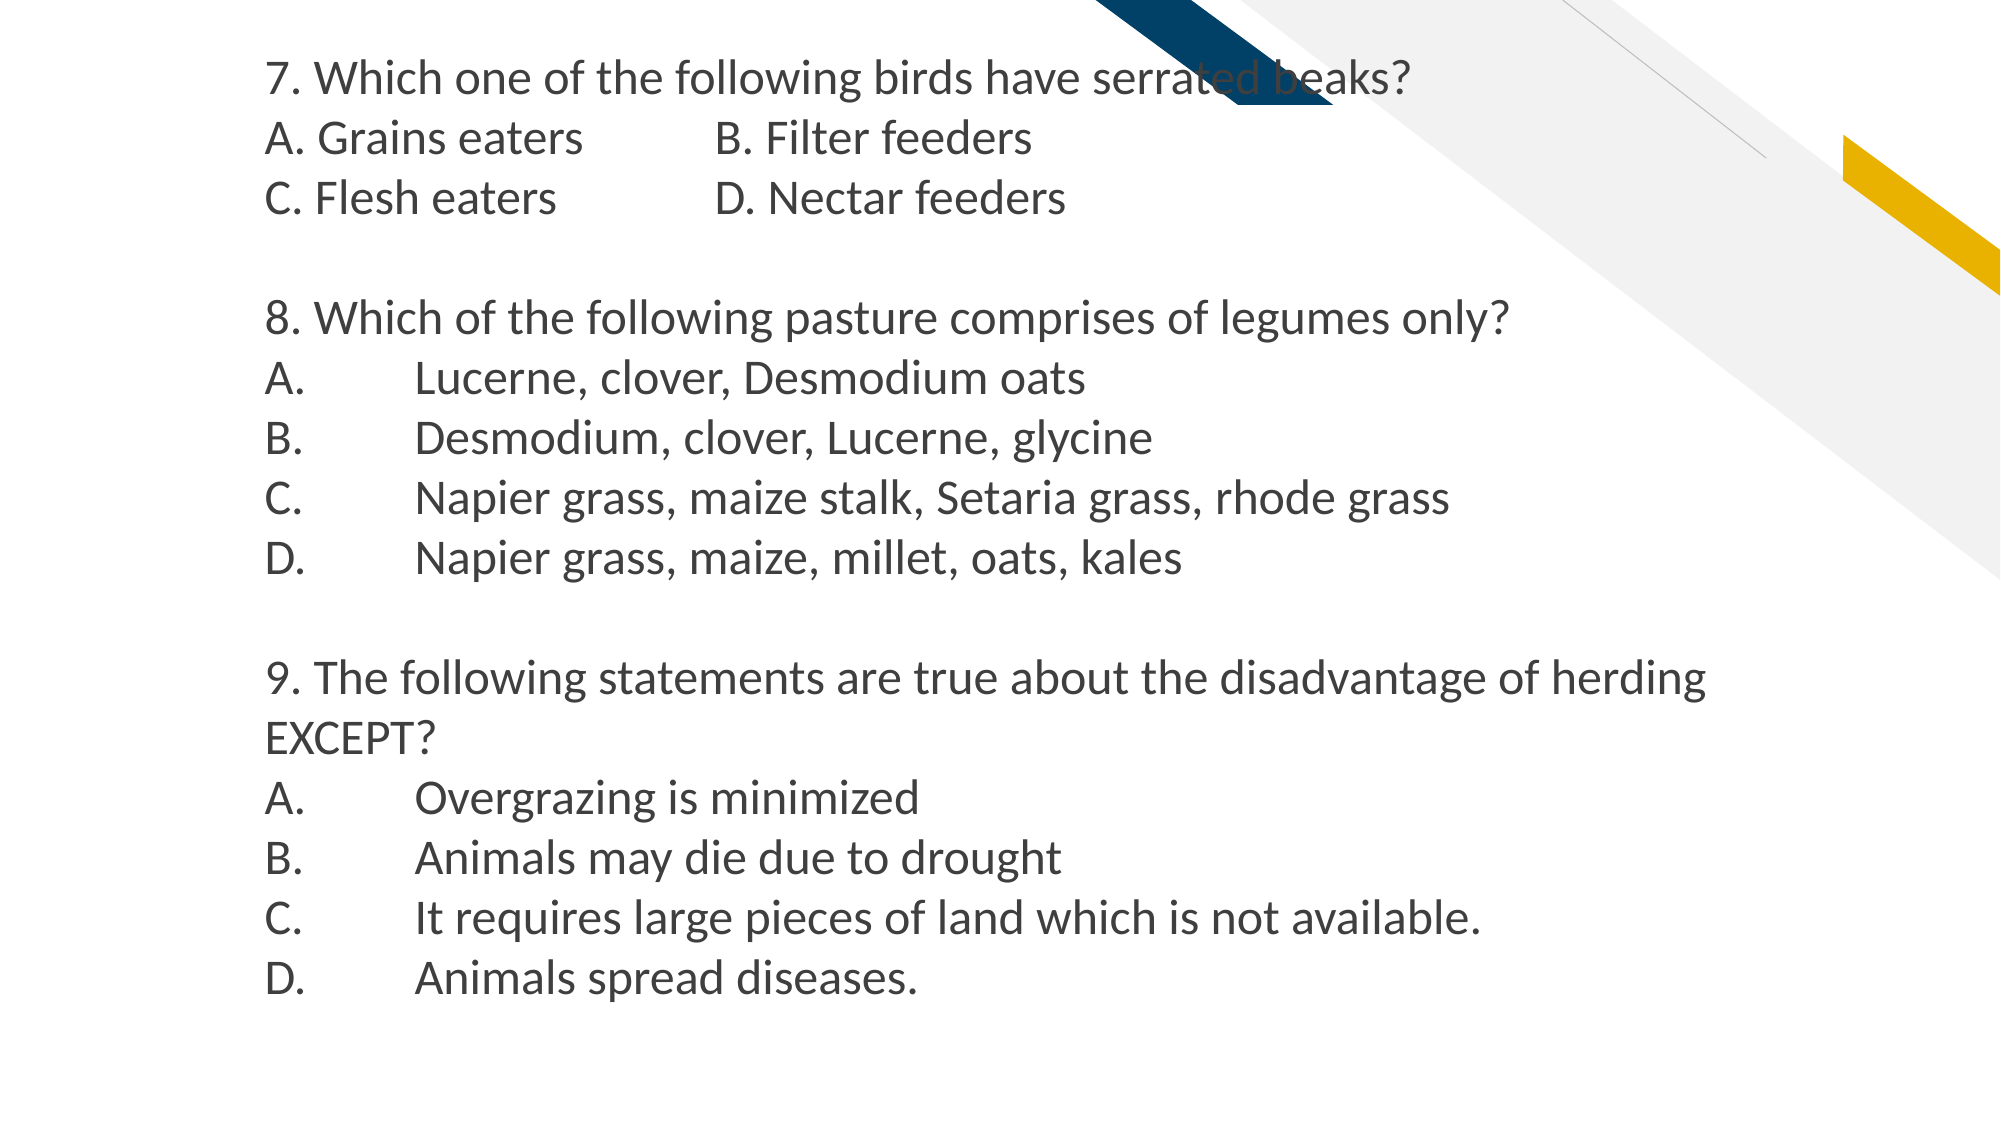

7. Which one of the following birds have serrated beaks?
A. Grains eaters 	B. Filter feeders
C. Flesh eaters 	D. Nectar feeders

8. Which of the following pasture comprises of legumes only?
A.	Lucerne, clover, Desmodium oats
B.	Desmodium, clover, Lucerne, glycine
C.	Napier grass, maize stalk, Setaria grass, rhode grass
D.	Napier grass, maize, millet, oats, kales

9. The following statements are true about the disadvantage of herding EXCEPT?
A.	Overgrazing is minimized
B.	Animals may die due to drought
C.	It requires large pieces of land which is not available.
D.	Animals spread diseases.